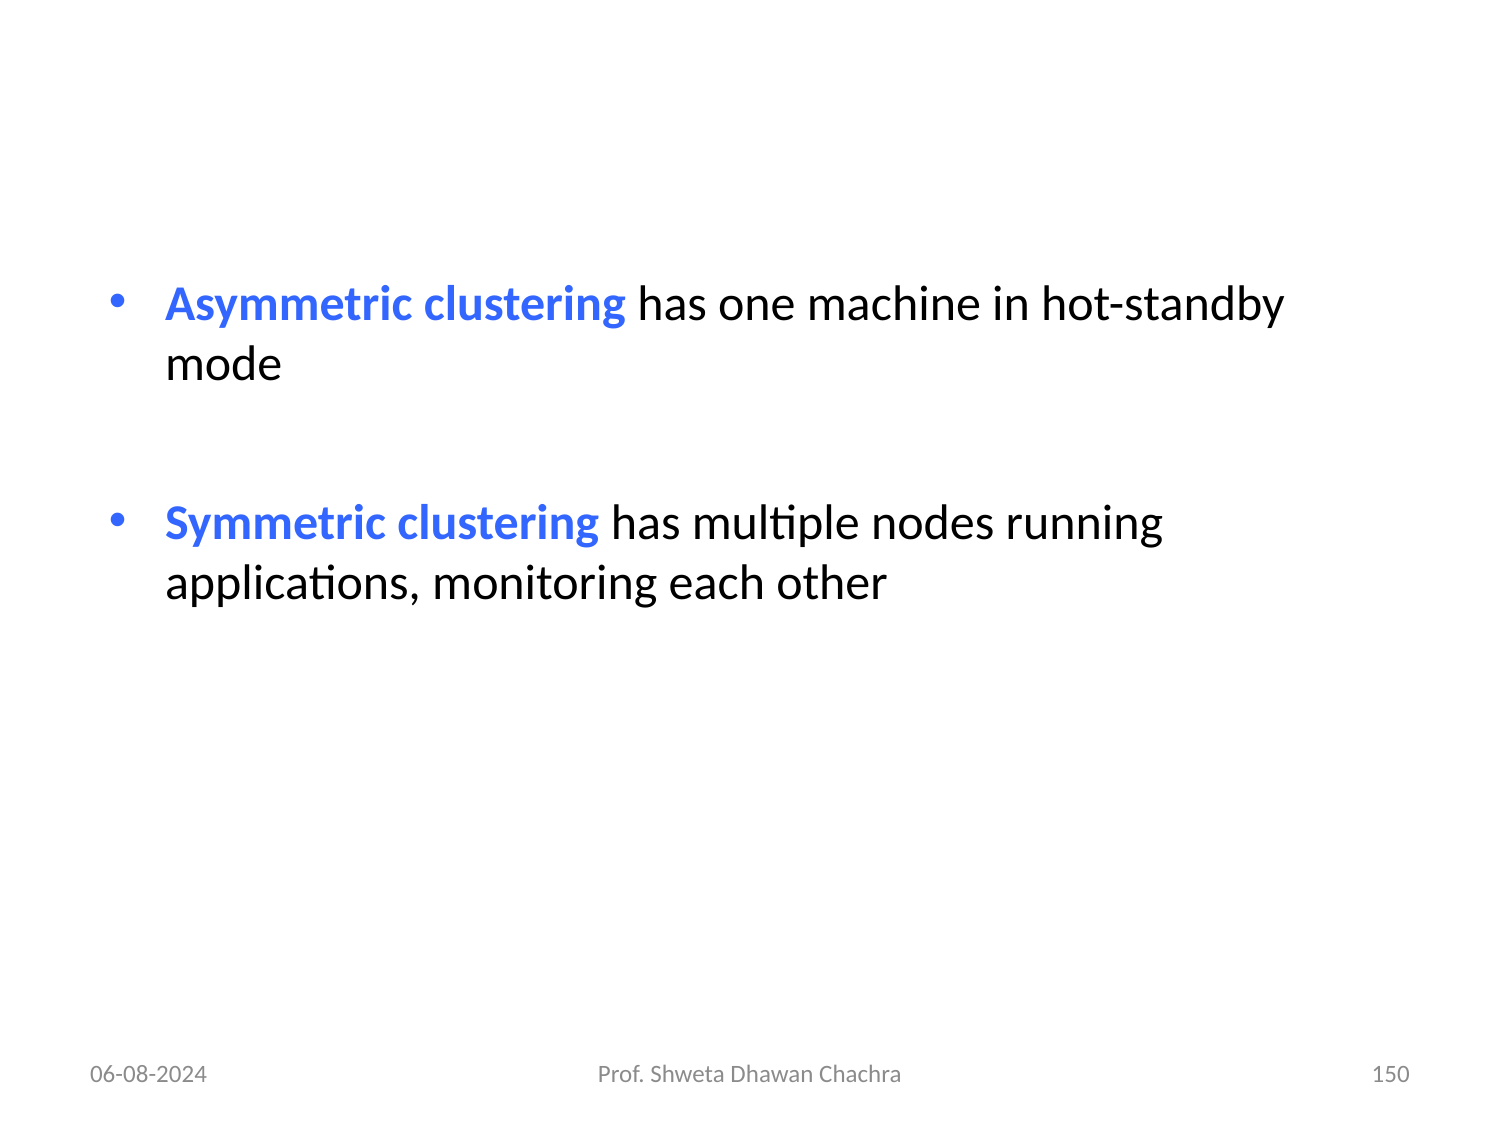

#
Asymmetric clustering has one machine in hot-standby mode

Symmetric clustering has multiple nodes running applications, monitoring each other

06-08-2024
Prof. Shweta Dhawan Chachra
150